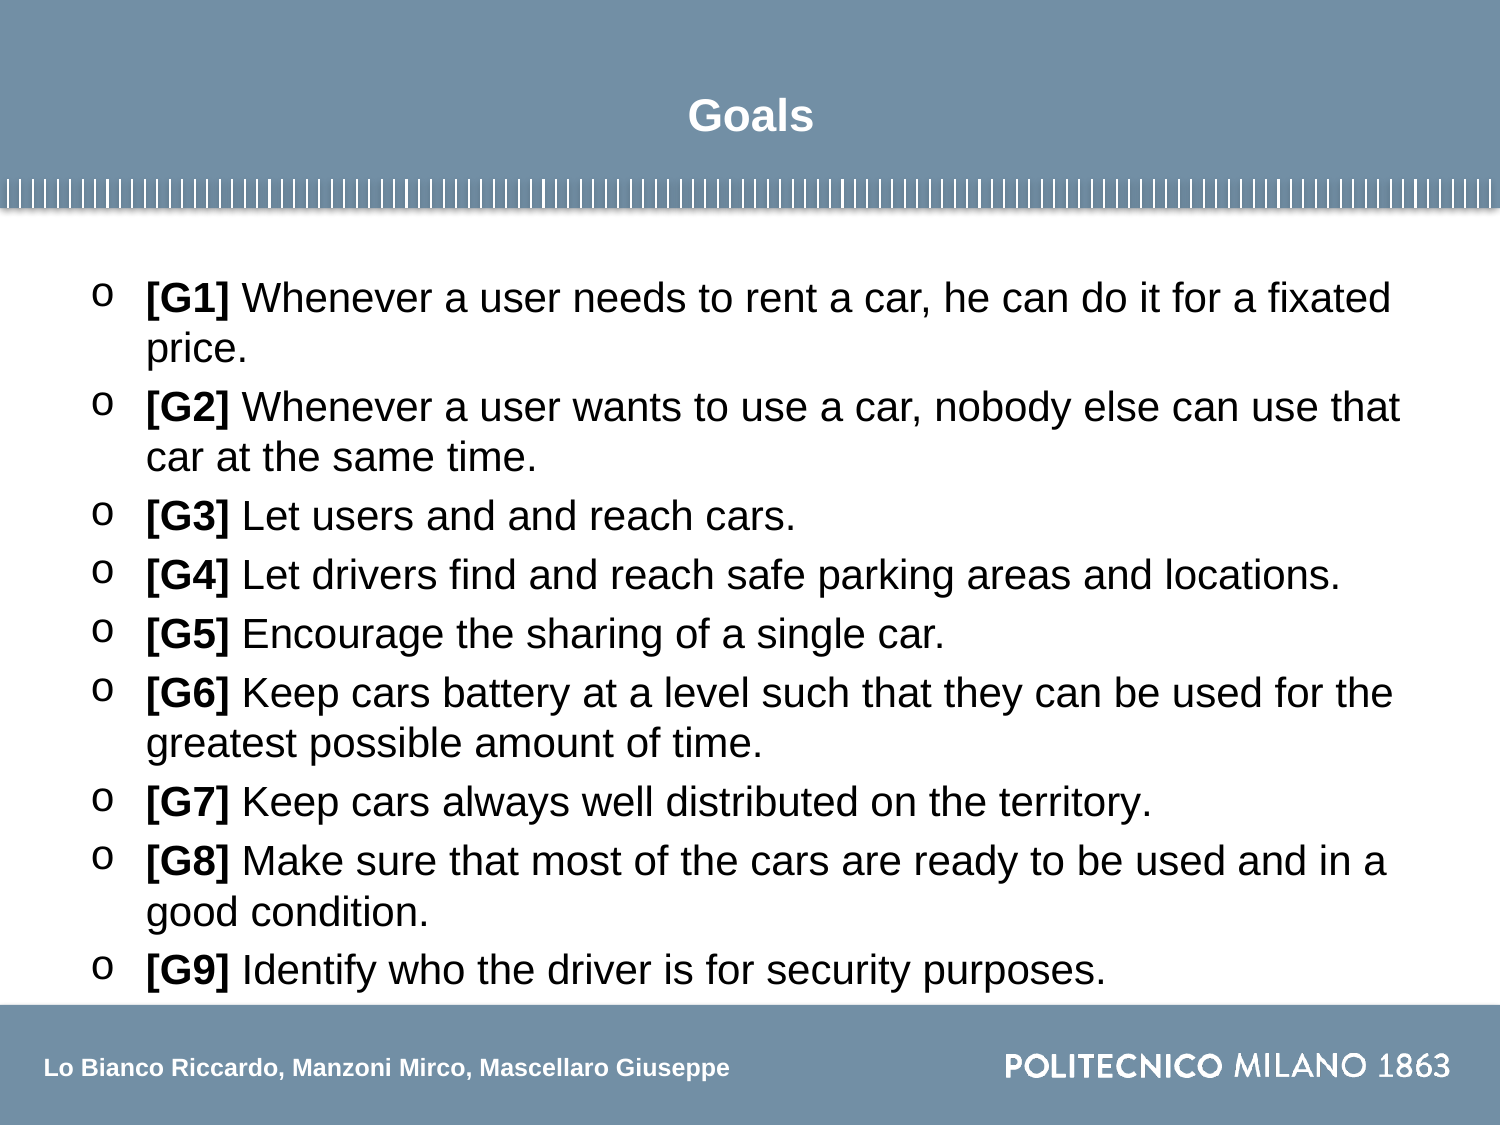

# Goals
[G1] Whenever a user needs to rent a car, he can do it for a fixated price.
[G2] Whenever a user wants to use a car, nobody else can use that car at the same time.
[G3] Let users and and reach cars.
[G4] Let drivers find and reach safe parking areas and locations.
[G5] Encourage the sharing of a single car.
[G6] Keep cars battery at a level such that they can be used for the greatest possible amount of time.
[G7] Keep cars always well distributed on the territory.
[G8] Make sure that most of the cars are ready to be used and in a good condition.
[G9] Identify who the driver is for security purposes.